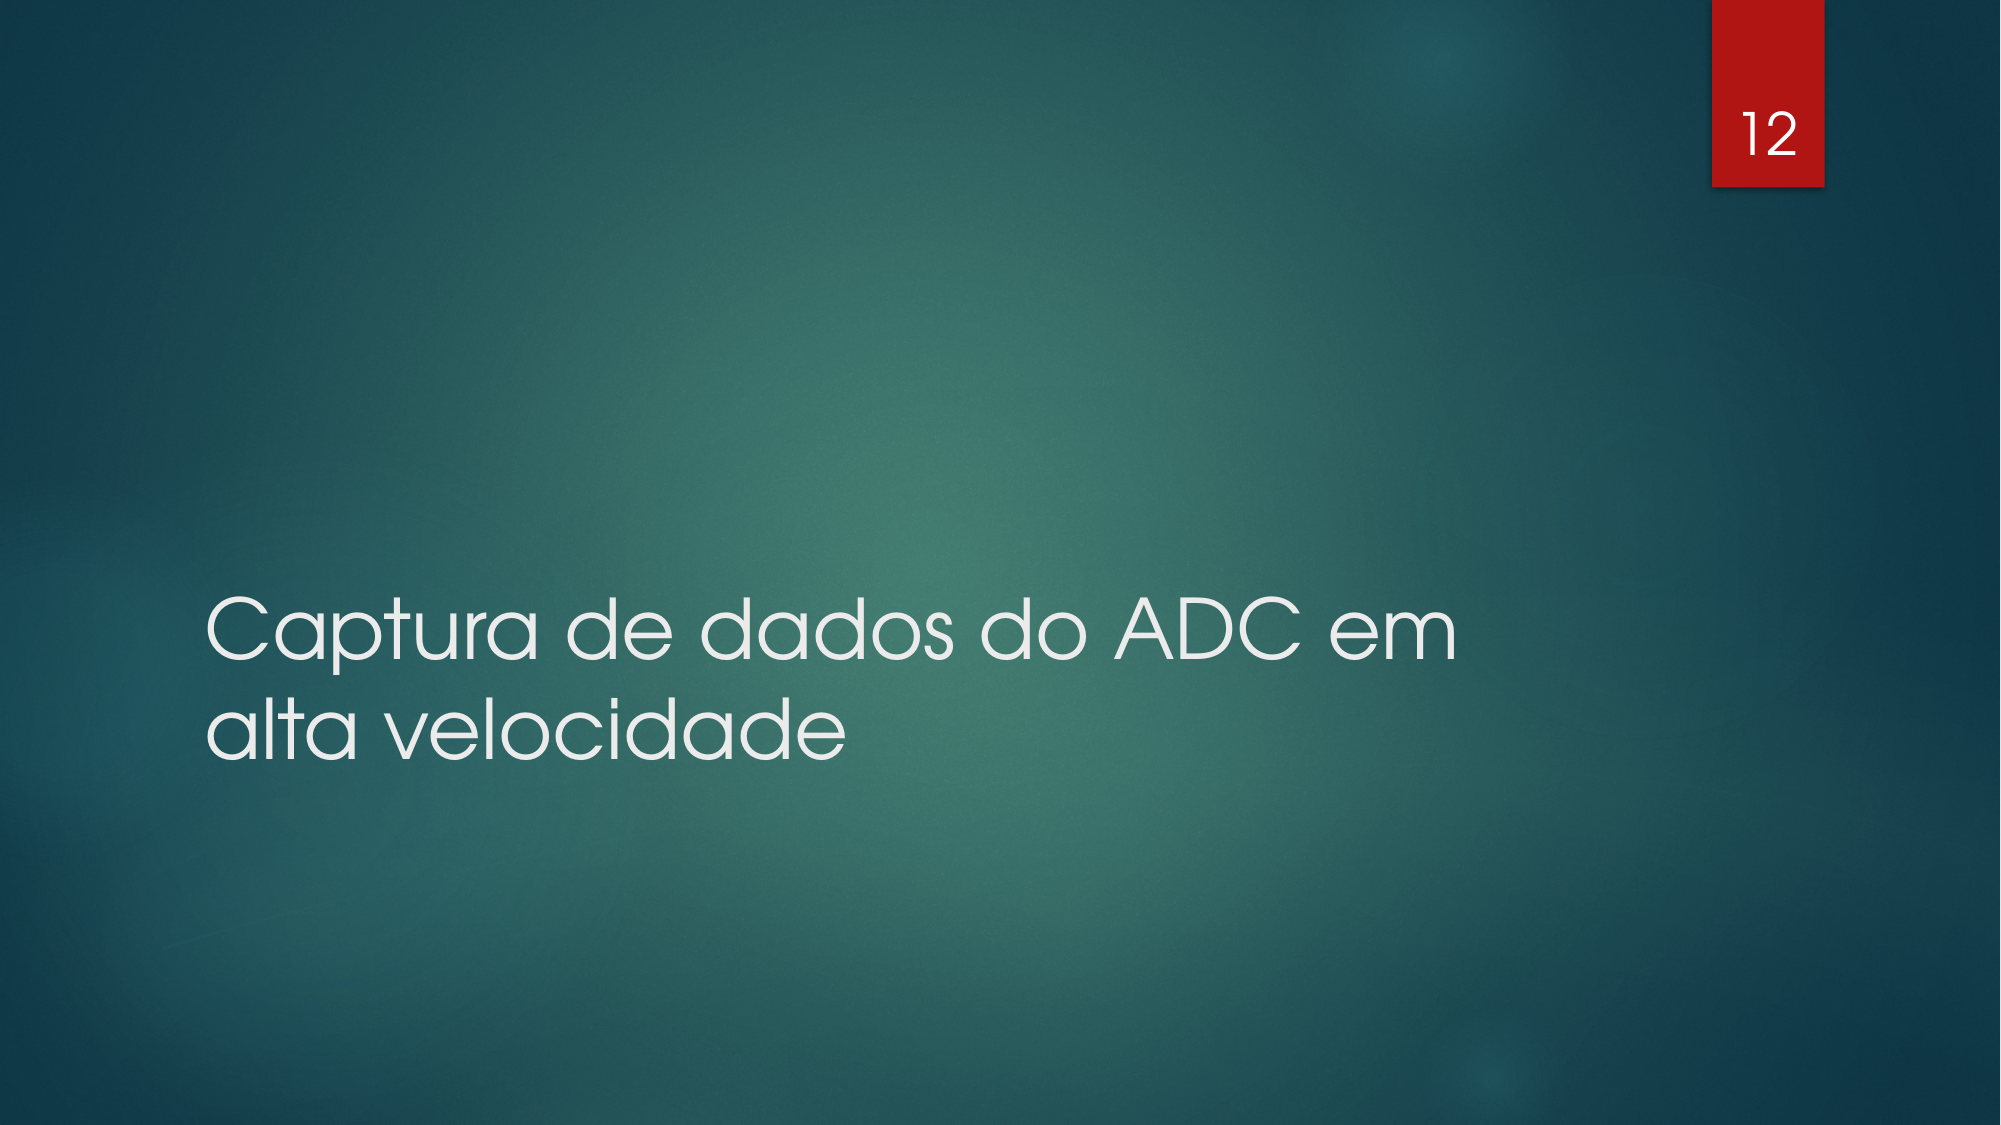

12
# Captura de dados do ADC em alta velocidade